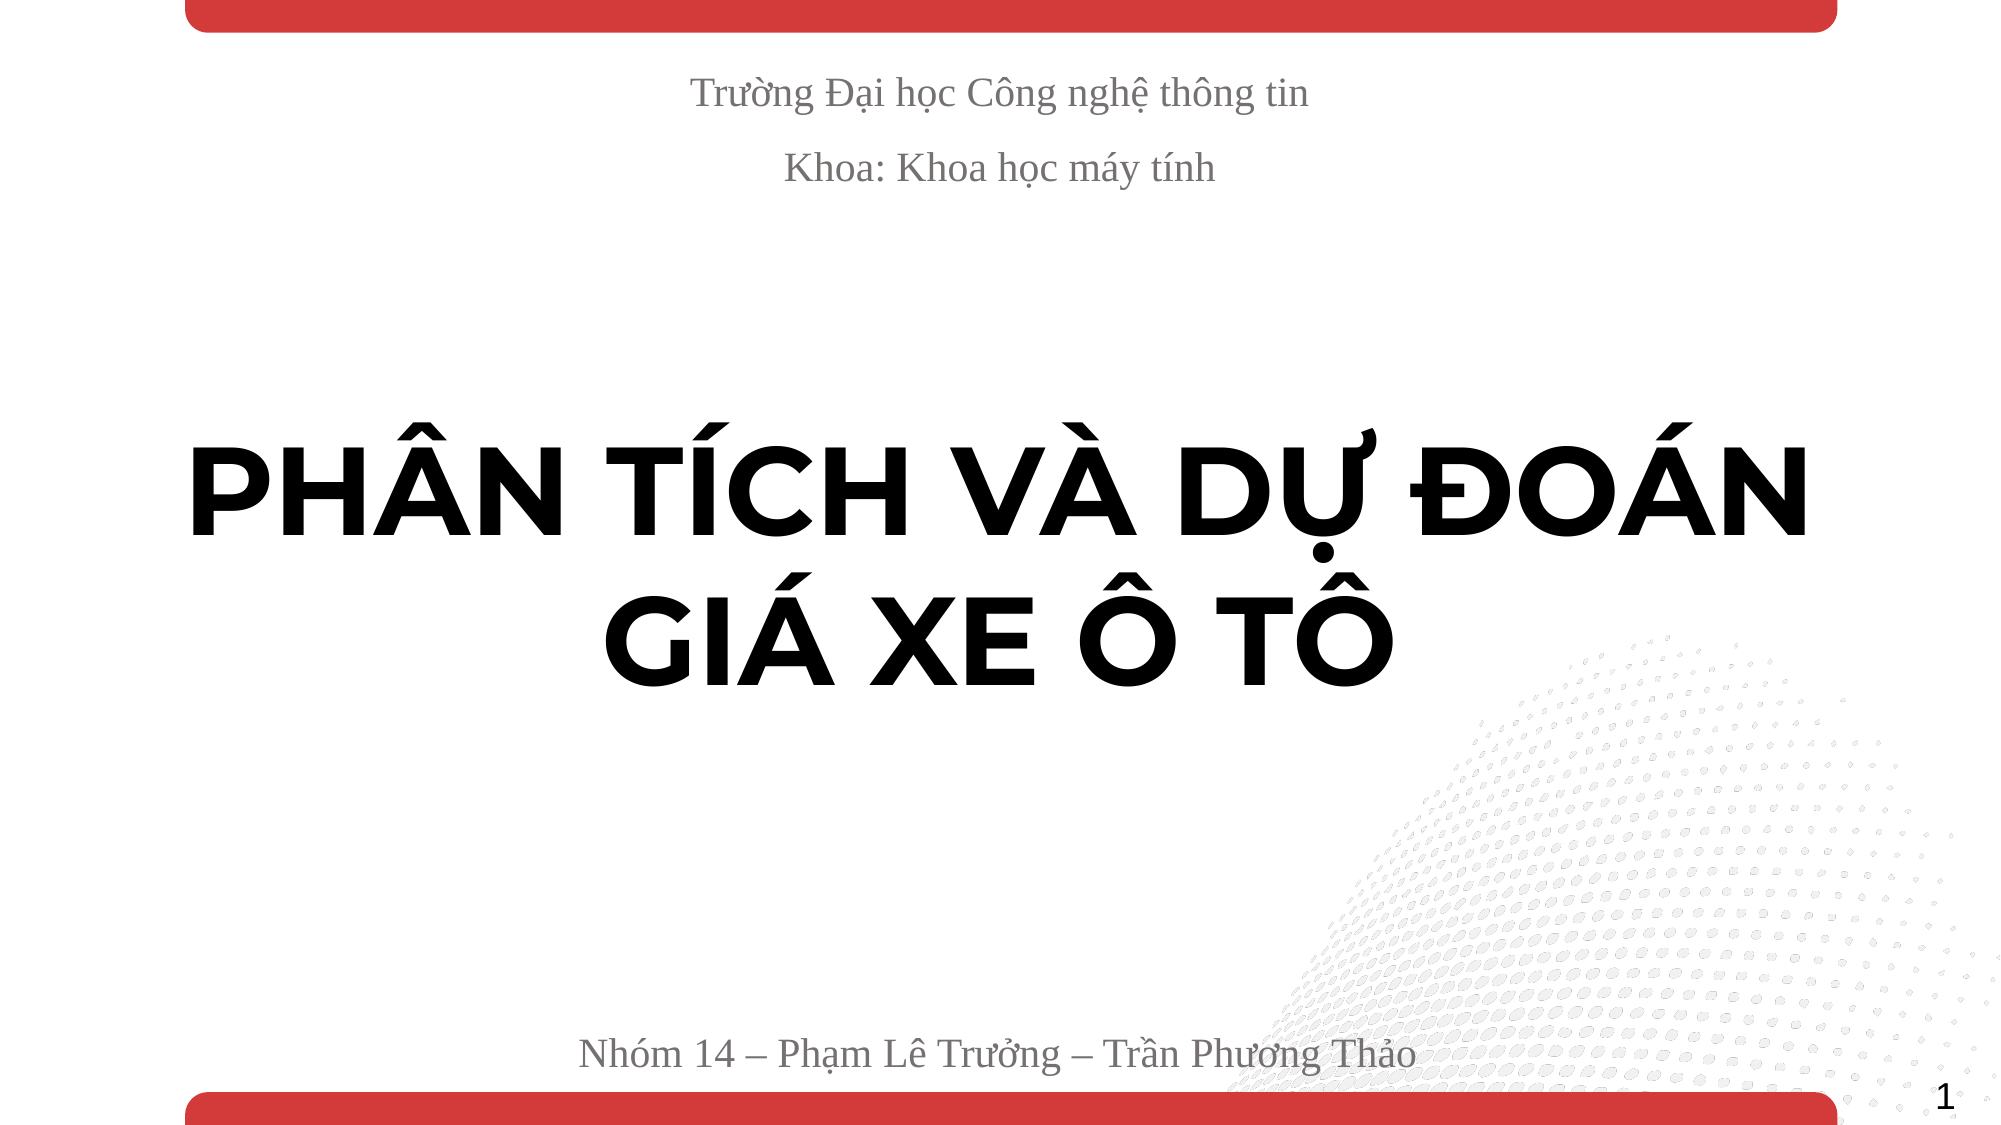

Trường Đại học Công nghệ thông tin
Khoa: Khoa học máy tính
PHÂN TÍCH VÀ DỰ ĐOÁN
GIÁ XE Ô TÔ
Nhóm 14 – Phạm Lê Trưởng – Trần Phương Thảo
1